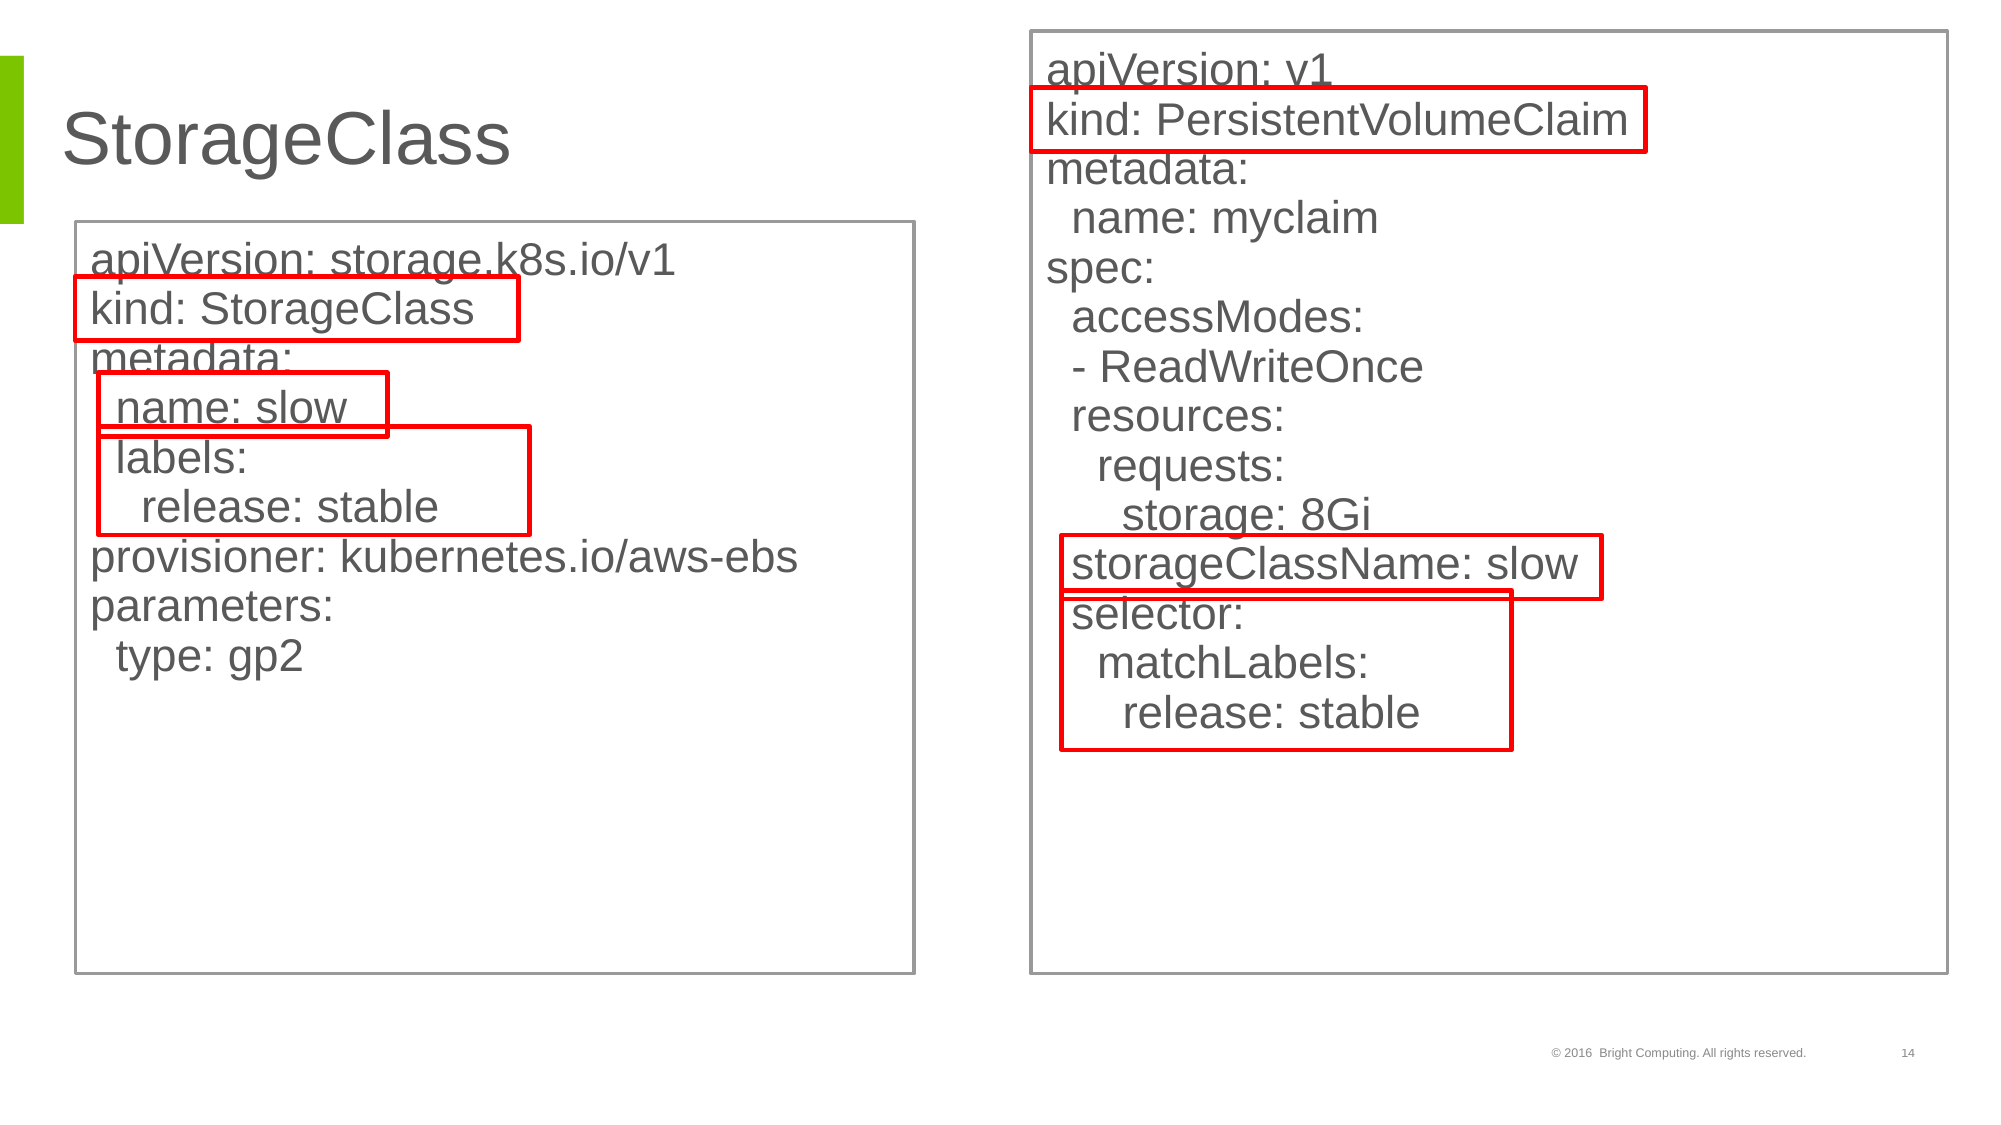

apiVersion: v1
kind: PersistentVolumeClaim
metadata:
  name: myclaim
spec:
  accessModes:
  - ReadWriteOnce
  resources:
    requests:
  	   storage: 8Gi
  storageClassName: slow
  selector:
    matchLabels:
      release: stable

# StorageClass

apiVersion: storage.k8s.io/v1
kind: StorageClass
metadata:
  name: slow
  labels:
    release: stable
provisioner: kubernetes.io/aws-ebs
parameters:
  type: gp2